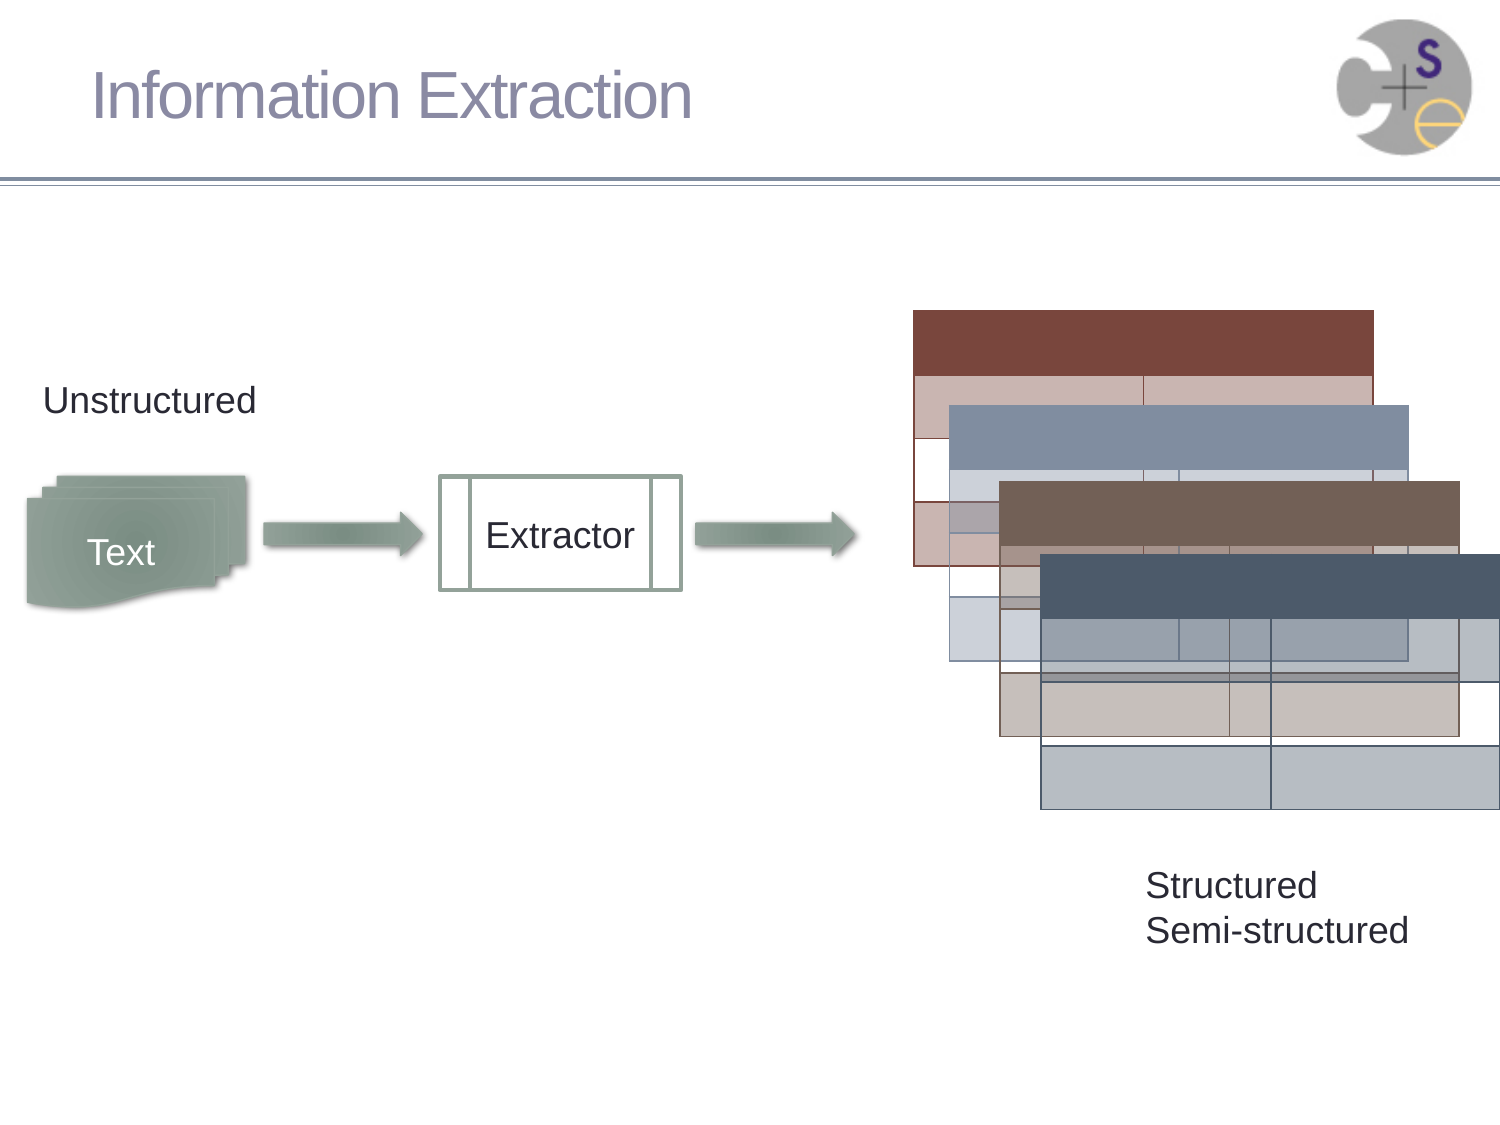

# Information Extraction
|  |  |
| --- | --- |
|  |  |
|  |  |
|  |  |
Unstructured
|  |  |
| --- | --- |
|  |  |
|  |  |
|  |  |
Text
Extractor
|  |  |
| --- | --- |
|  |  |
|  |  |
|  |  |

|  |  |
| --- | --- |
|  |  |
|  |  |
|  |  |
Structured
Semi-structured